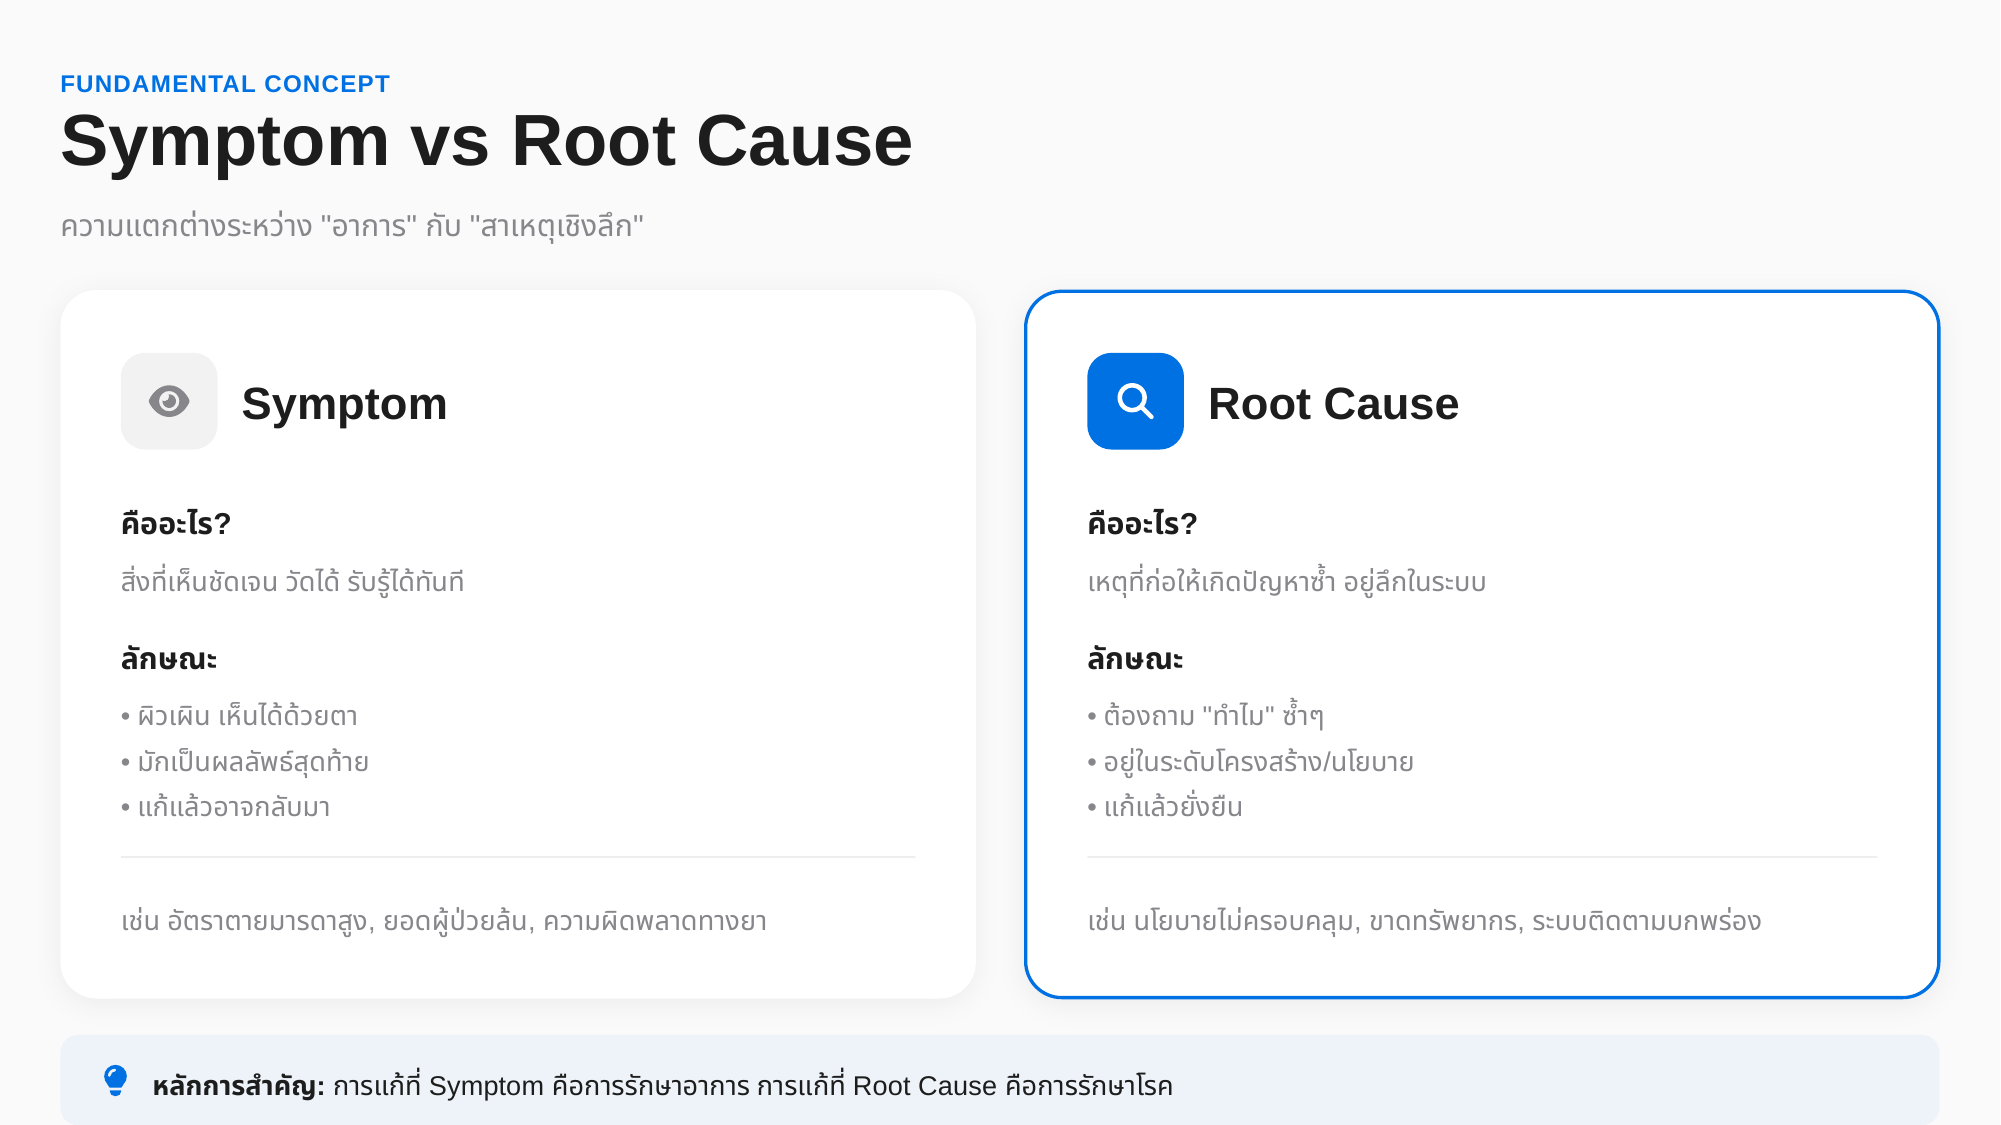

FUNDAMENTAL CONCEPT
Symptom vs Root Cause
ความแตกต่างระหว่าง "อาการ" กับ "สาเหตุเชิงลึก"

Symptom
Root Cause

คืออะไร?
คืออะไร?
สิ่งที่เห็นชัดเจน วัดได้ รับรู้ได้ทันที
เหตุที่ก่อให้เกิดปัญหาซ้ำ อยู่ลึกในระบบ
ลักษณะ
ลักษณะ
• ผิวเผิน เห็นได้ด้วยตา
• มักเป็นผลลัพธ์สุดท้าย
• แก้แล้วอาจกลับมา
• ต้องถาม "ทำไม" ซ้ำๆ
• อยู่ในระดับโครงสร้าง/นโยบาย
• แก้แล้วยั่งยืน

เช่น อัตราตายมารดาสูง, ยอดผู้ป่วยล้น, ความผิดพลาดทางยา
เช่น นโยบายไม่ครอบคลุม, ขาดทรัพยากร, ระบบติดตามบกพร่อง

หลักการสำคัญ: การแก้ที่ Symptom คือการรักษาอาการ การแก้ที่ Root Cause คือการรักษาโรค